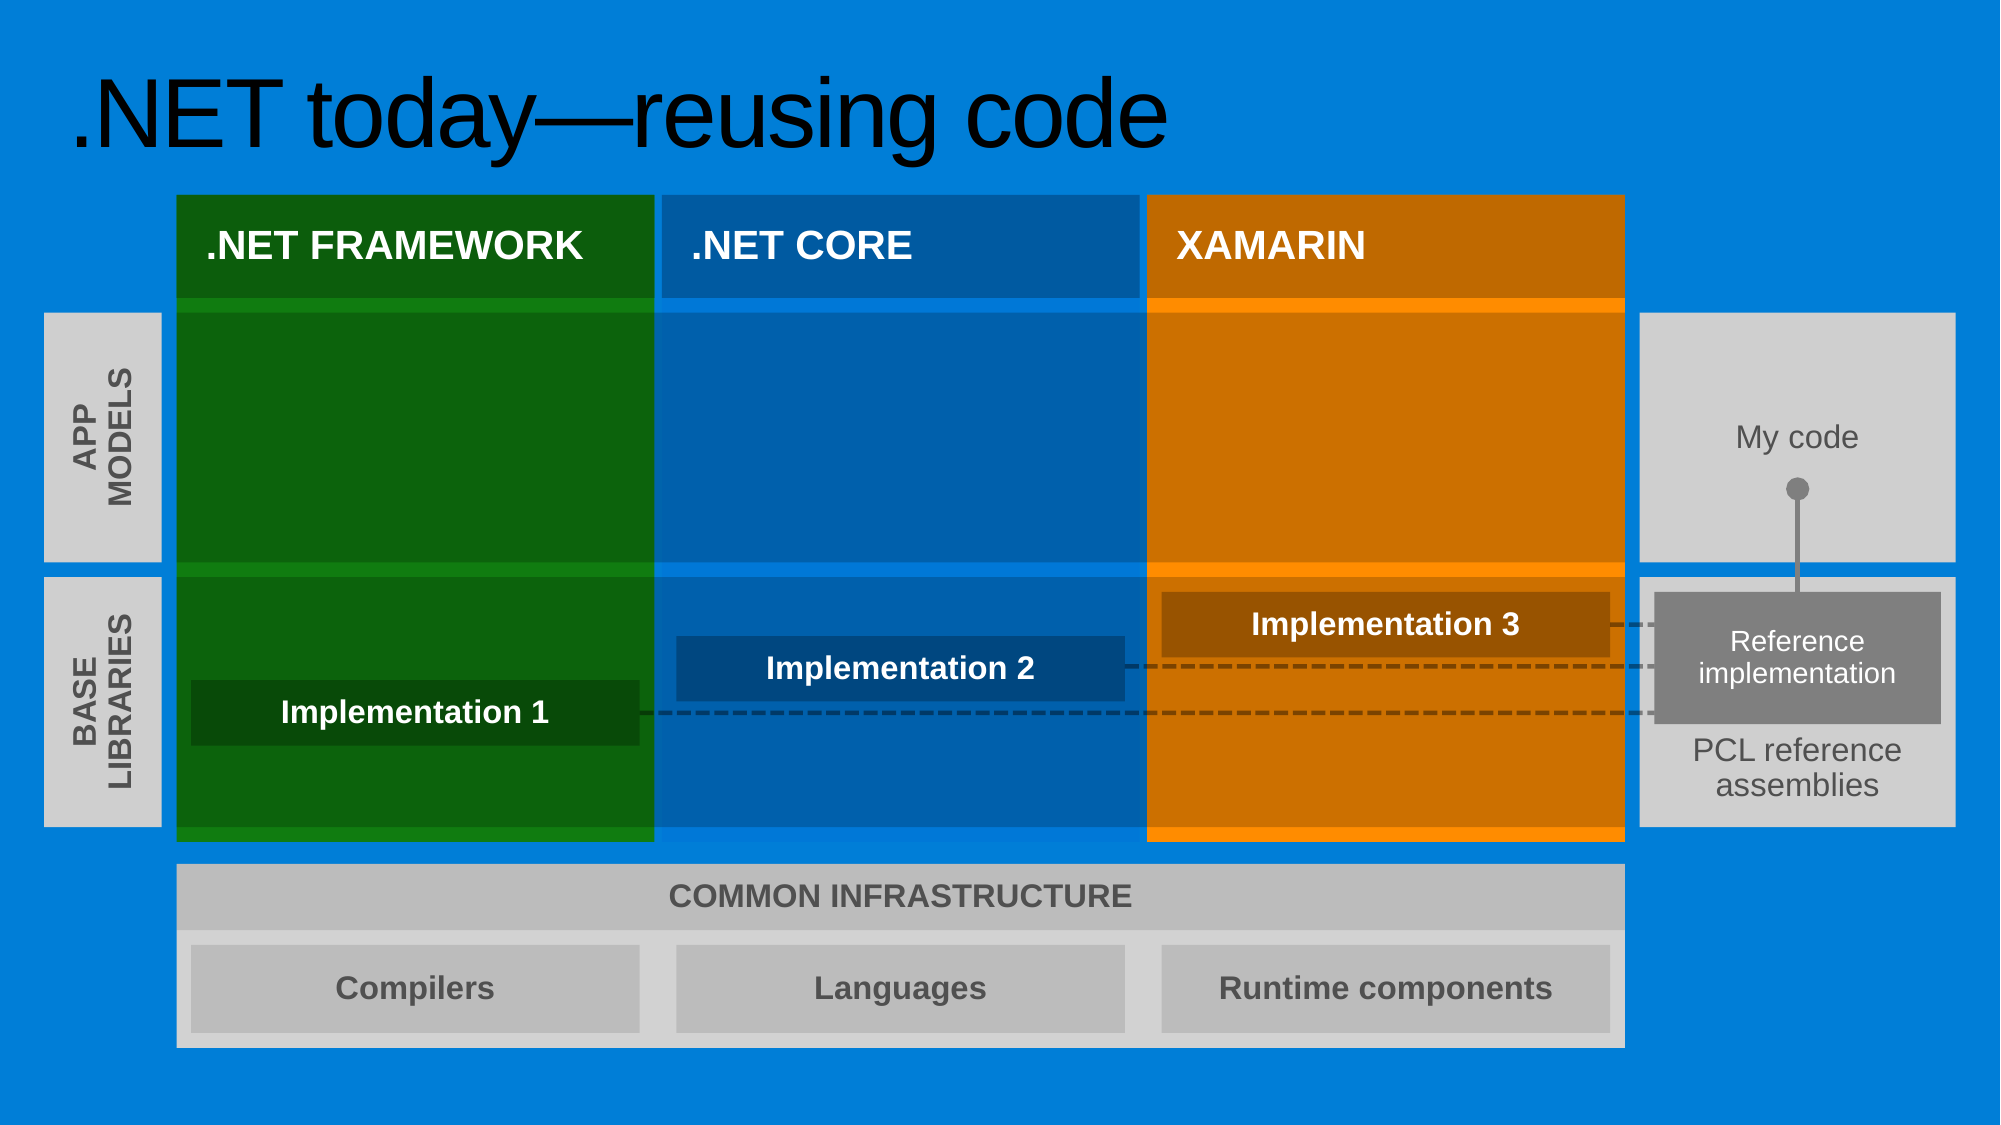

# .NET today—reusing code

.NET FRAMEWORK

.NET CORE

XAMARIN
My code
APP
MODELS

BASE
LIBRARIES

PCL reference assemblies
Reference implementation
Implementation 3
Implementation 2
Implementation 1

COMMON INFRASTRUCTURE
Compilers
Languages
Runtime components